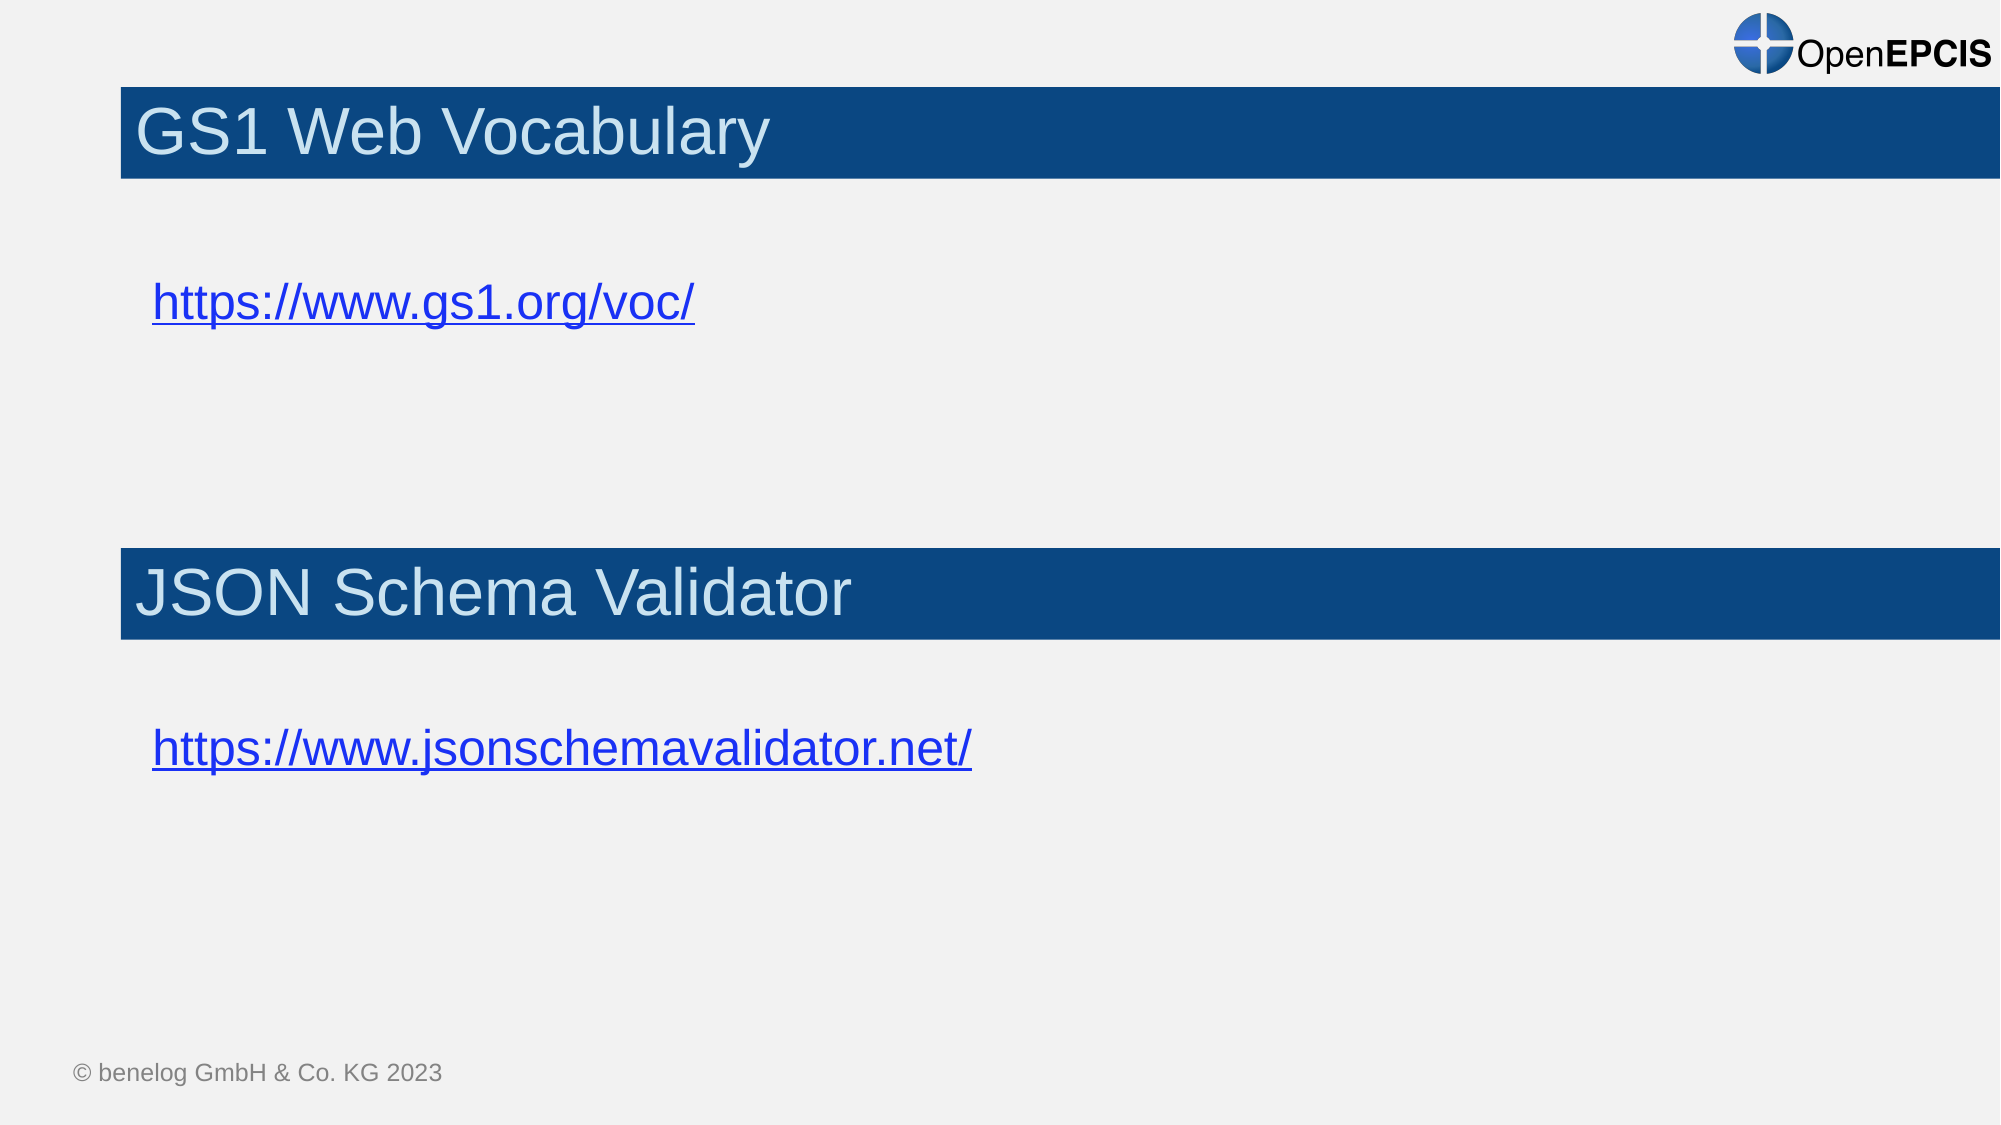

# GS1 Web Vocabulary
https://www.gs1.org/voc/
JSON Schema Validator
https://www.jsonschemavalidator.net/